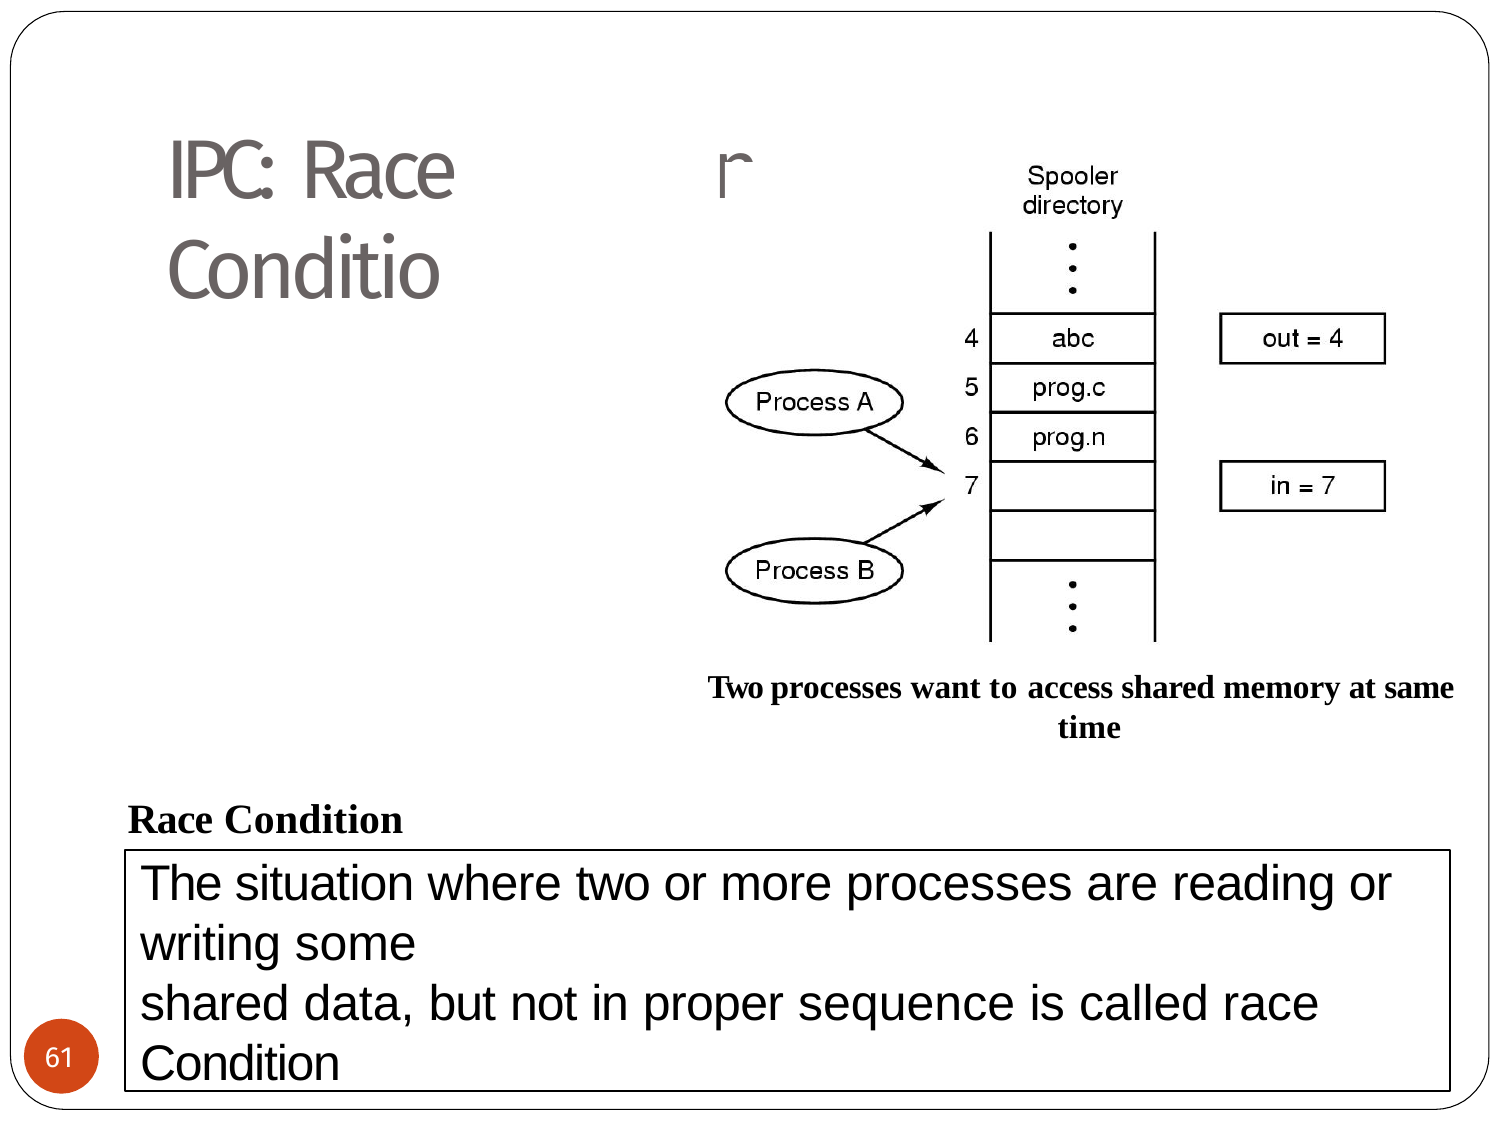

# IPC: Race Conditio
n

Two processes want to access shared memory at same  time
Race Condition
The situation where two or more processes are reading or writing some
shared data, but not in proper sequence is called race Condition

61